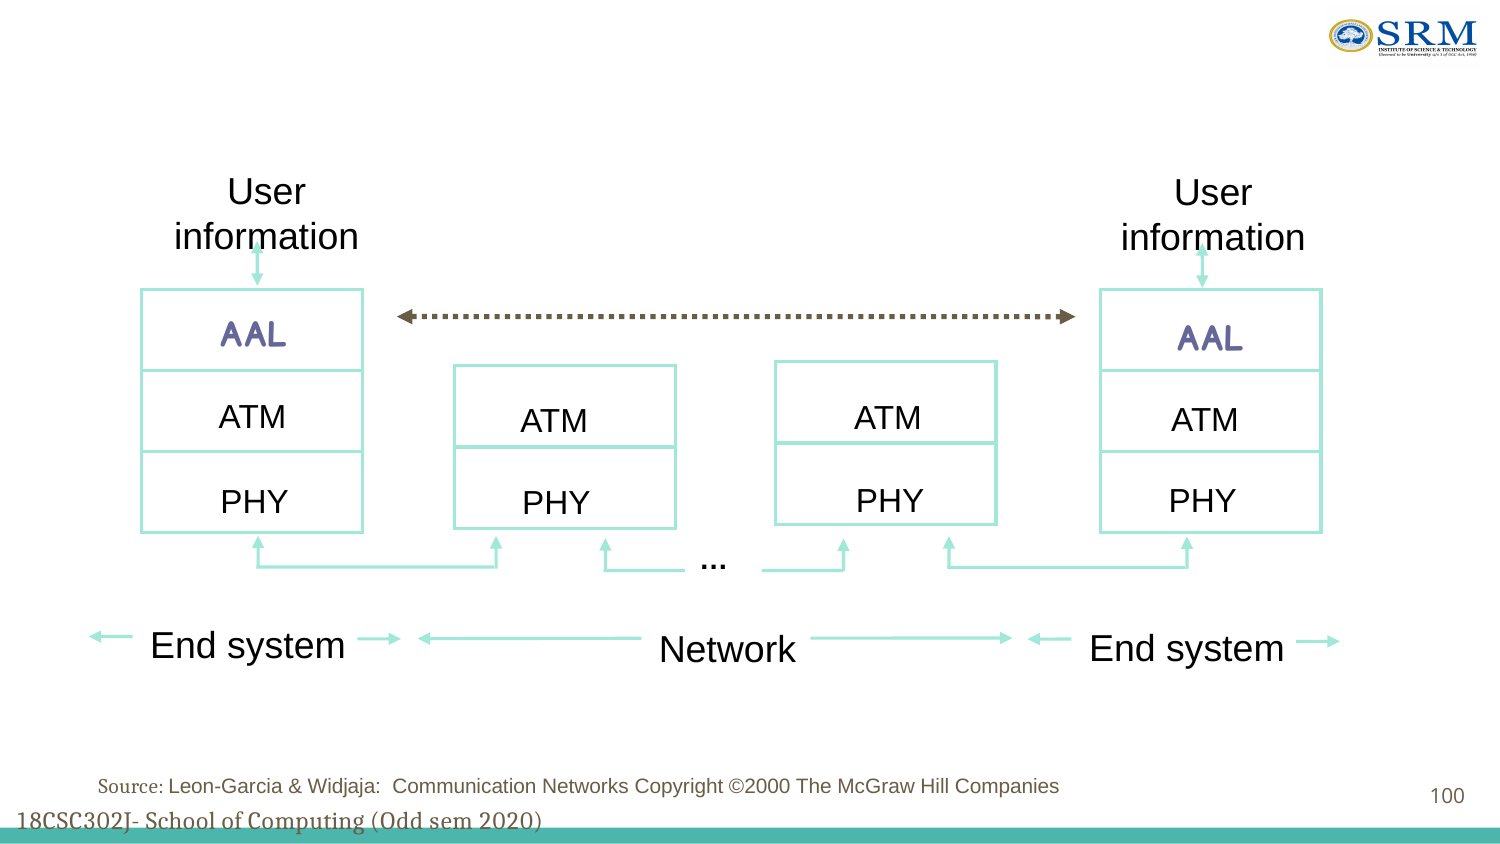

User information
User information

AAL
AAL

ATM
ATM
ATM
ATM

PHY
PHY
PHY
PHY

…

End system

End system

Network

100
Source: Leon-Garcia & Widjaja:  Communication Networks Copyright ©2000 The McGraw Hill Companies